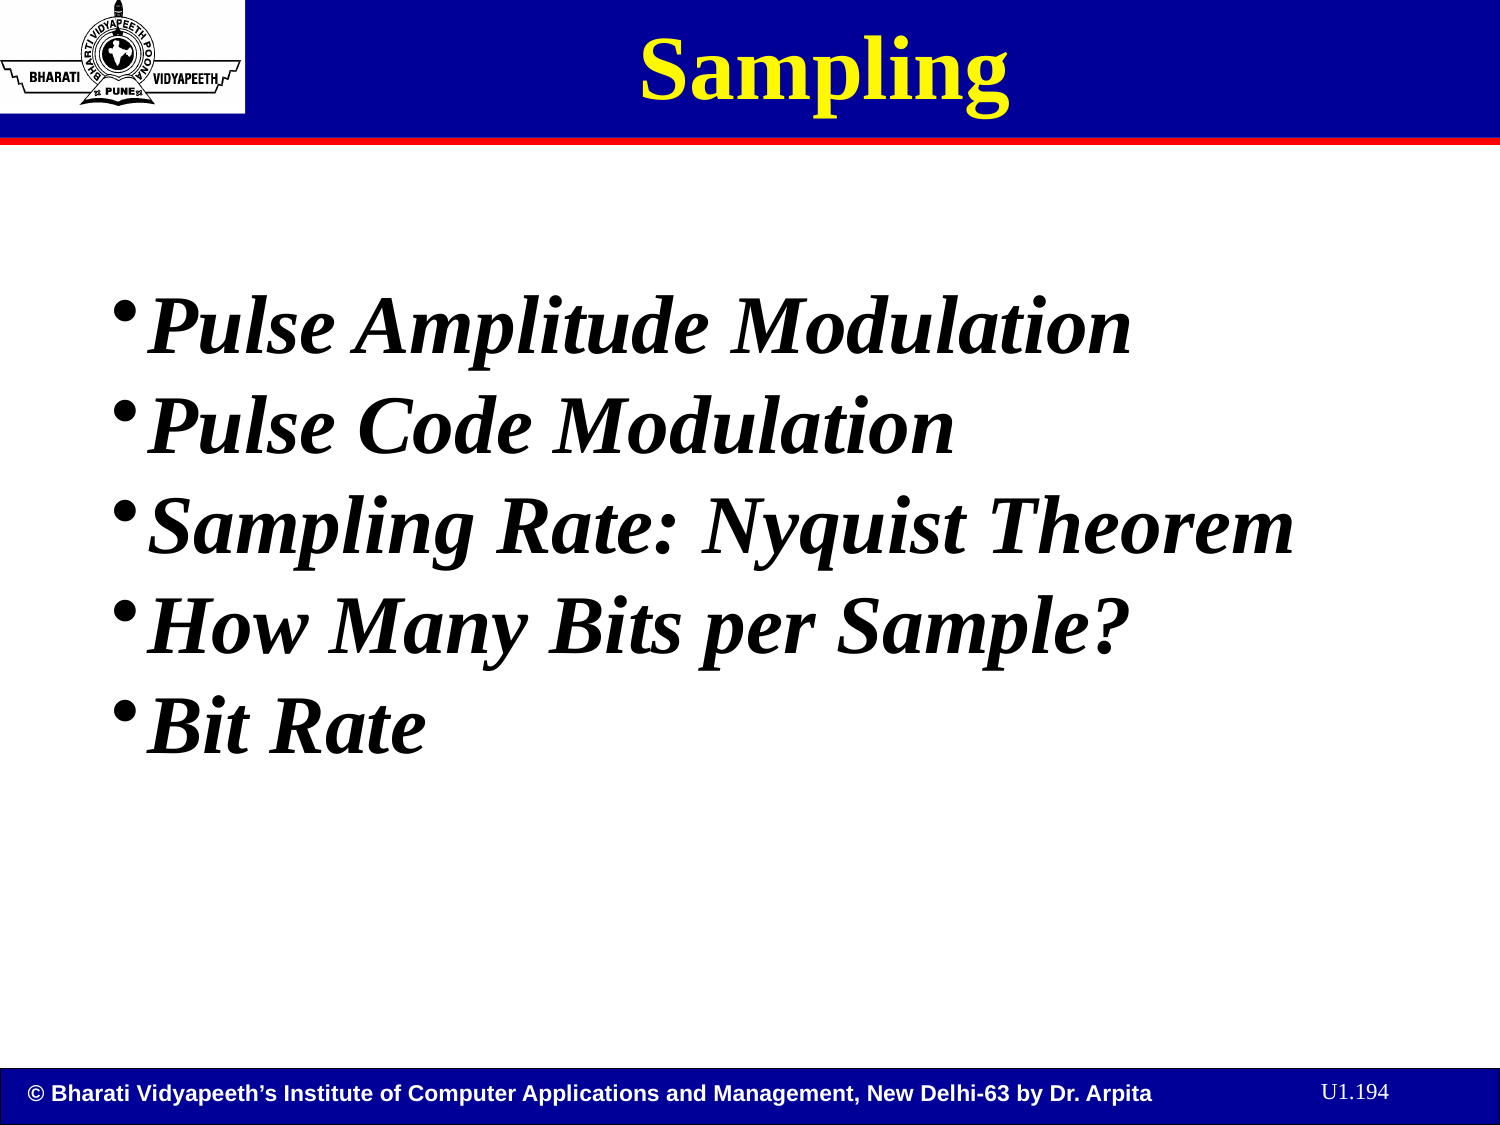

# Sampling
Pulse Amplitude Modulation
Pulse Code Modulation
Sampling Rate: Nyquist Theorem
How Many Bits per Sample?
Bit Rate